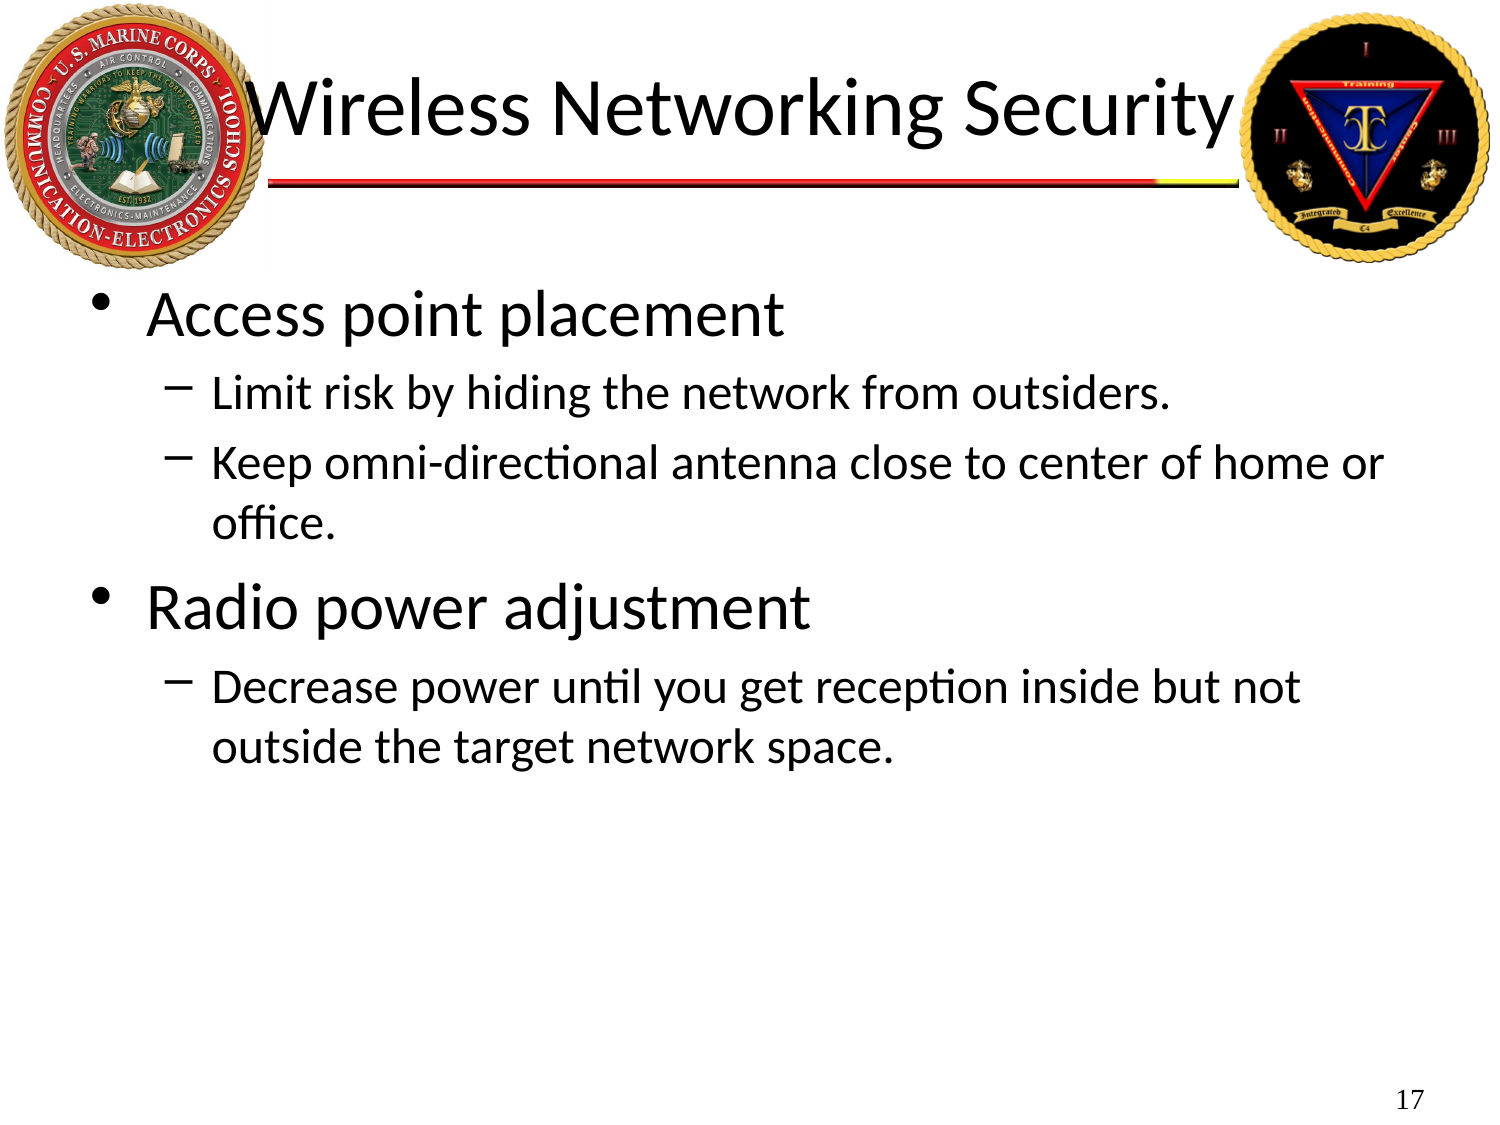

# Wireless Networking Security
Access point placement
Limit risk by hiding the network from outsiders.
Keep omni-directional antenna close to center of home or office.
Radio power adjustment
Decrease power until you get reception inside but not outside the target network space.